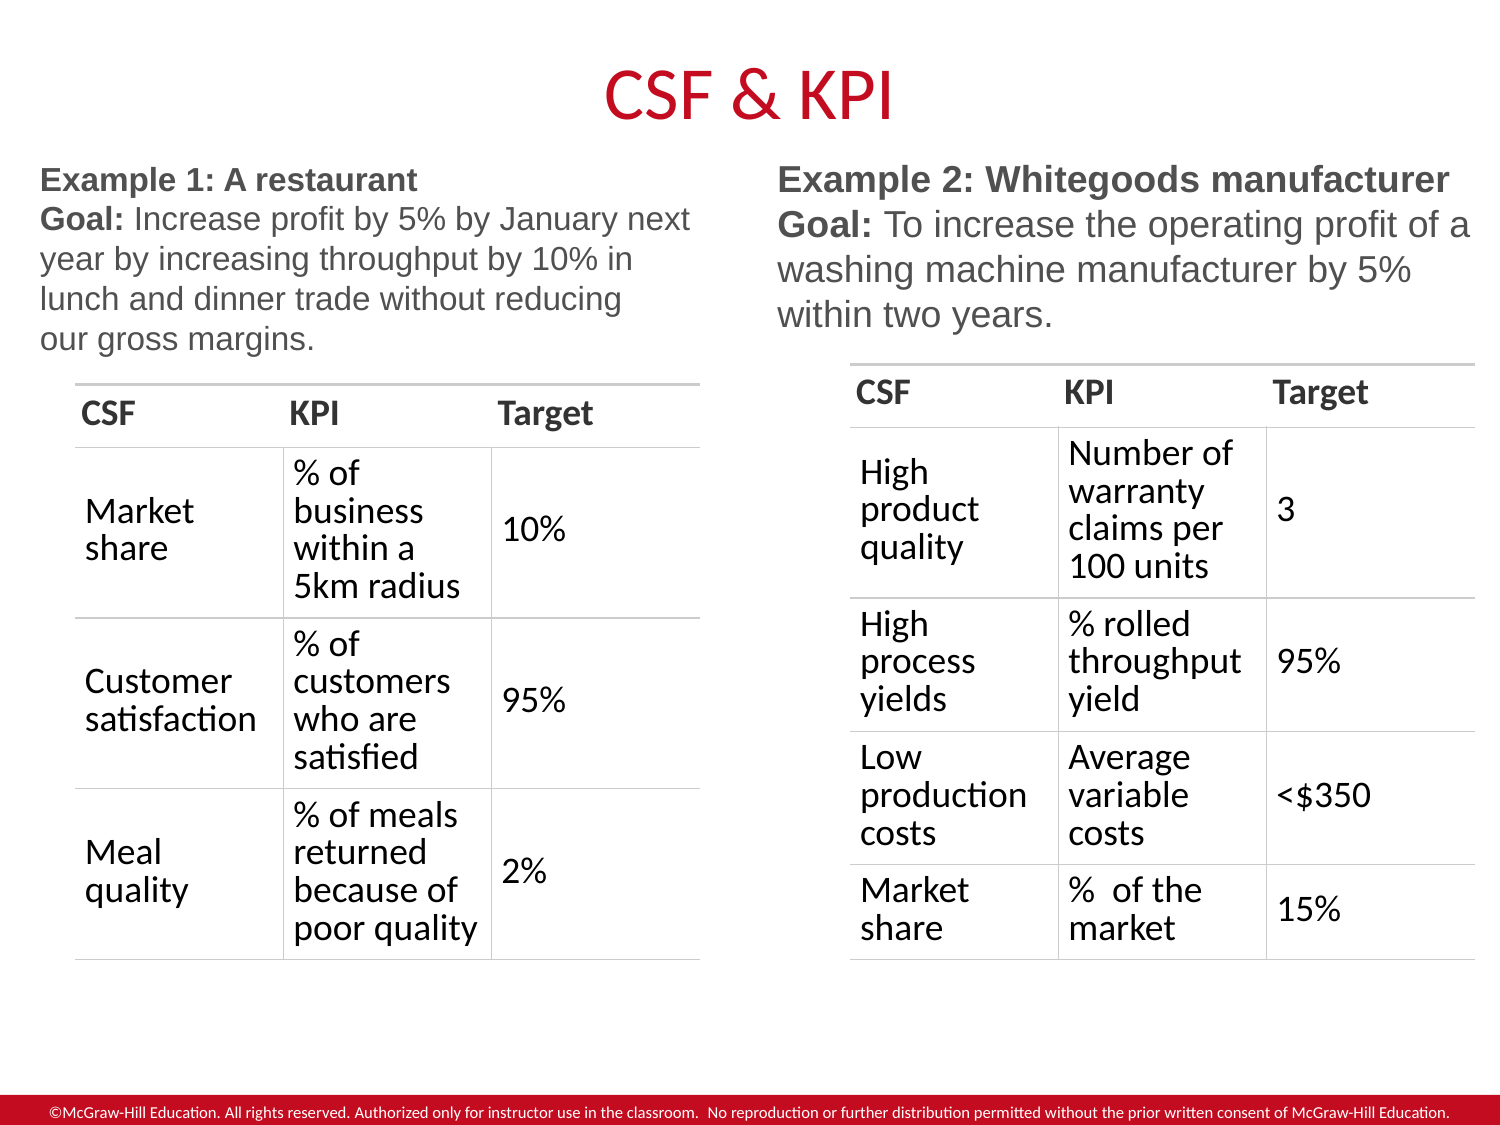

# CSF & KPI
Example 2: Whitegoods manufacturer
Goal: To increase the operating profit of a washing machine manufacturer by 5% within two years.
Example 1: A restaurant
Goal: Increase profit by 5% by January next year by increasing throughput by 10% in lunch and dinner trade without reducing our gross margins.

| CSF | KPI | Target |
| --- | --- | --- |
| High product quality | Number of warranty claims per 100 units | 3 |
| High process yields | % rolled throughput yield | 95% |
| Low production costs | Average variable costs | <$350 |
| Market share | %  of the market | 15% |
| CSF | KPI | Target |
| --- | --- | --- |
| Market share | % of business within a 5km radius | 10% |
| Customer satisfaction | % of customers who are satisfied | 95% |
| Meal quality | % of meals returned because of poor quality | 2% |